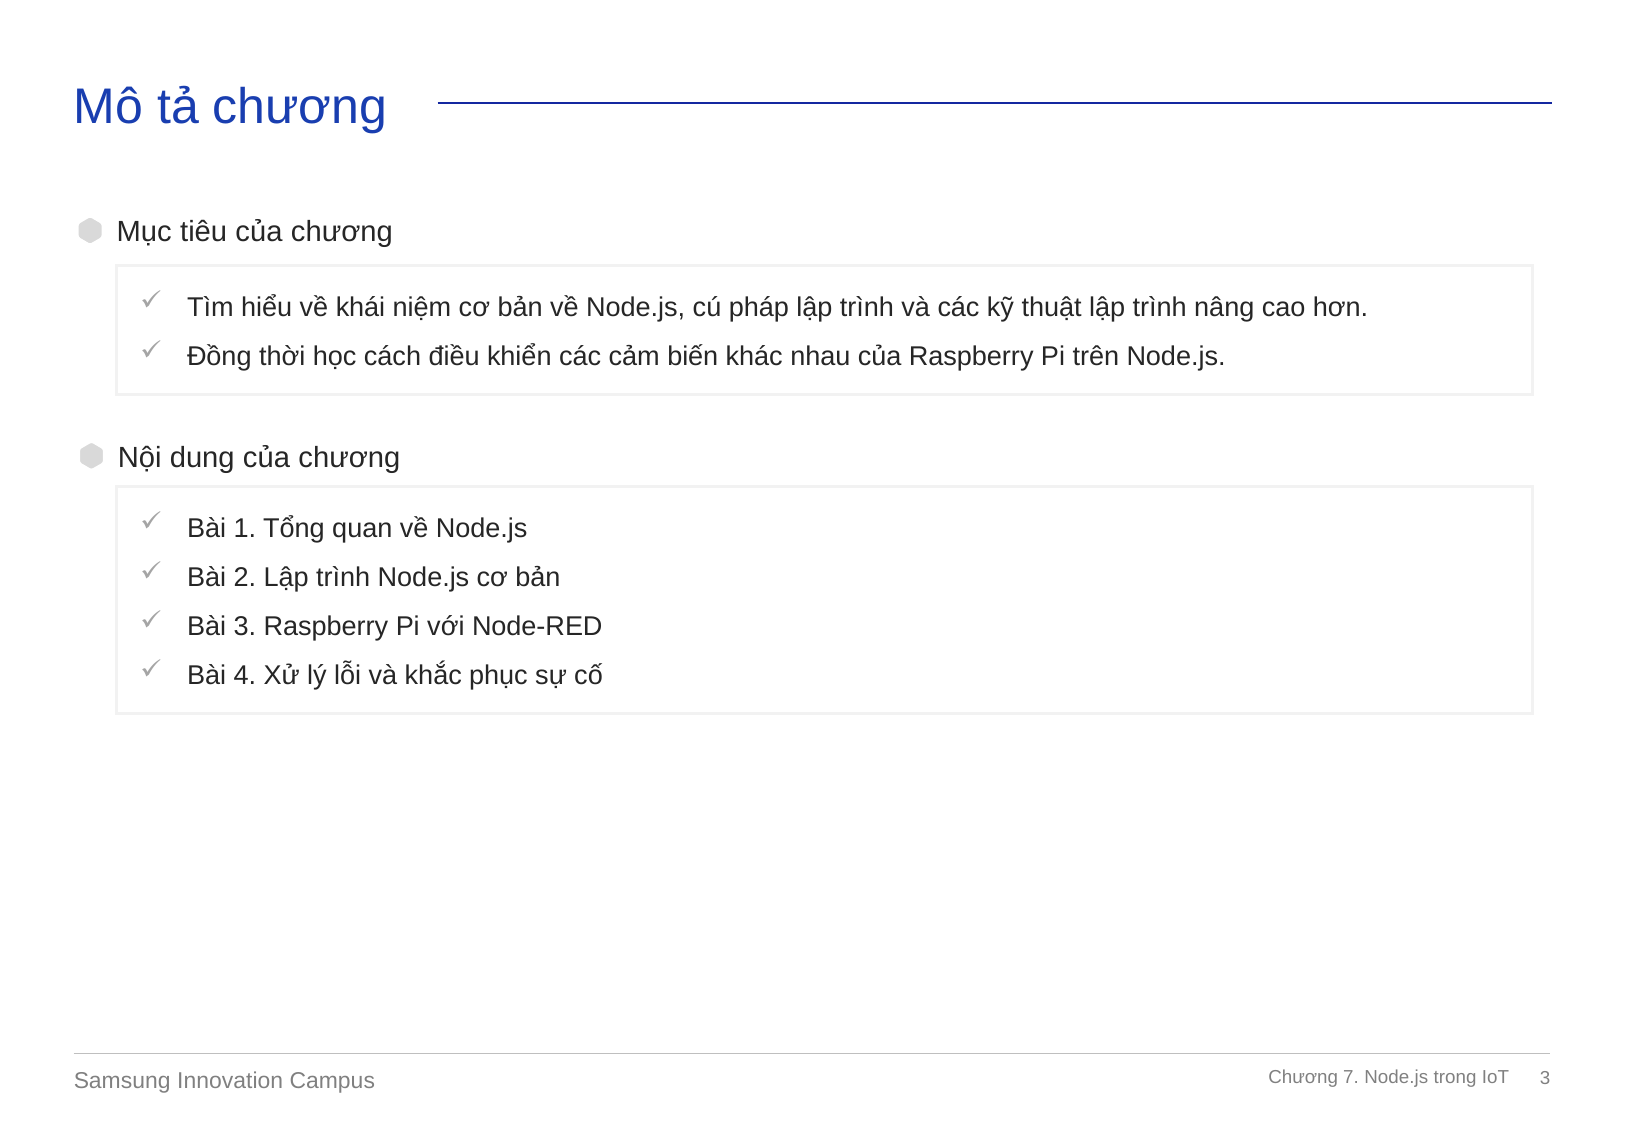

Mô tả chương

Mục tiêu của chương
Tìm hiểu về khái niệm cơ bản về Node.js, cú pháp lập trình và các kỹ thuật lập trình nâng cao hơn.
Đồng thời học cách điều khiển các cảm biến khác nhau của Raspberry Pi trên Node.js.

Nội dung của chương
Bài 1. Tổng quan về Node.js
Bài 2. Lập trình Node.js cơ bản
Bài 3. Raspberry Pi với Node-RED
Bài 4. Xử lý lỗi và khắc phục sự cố